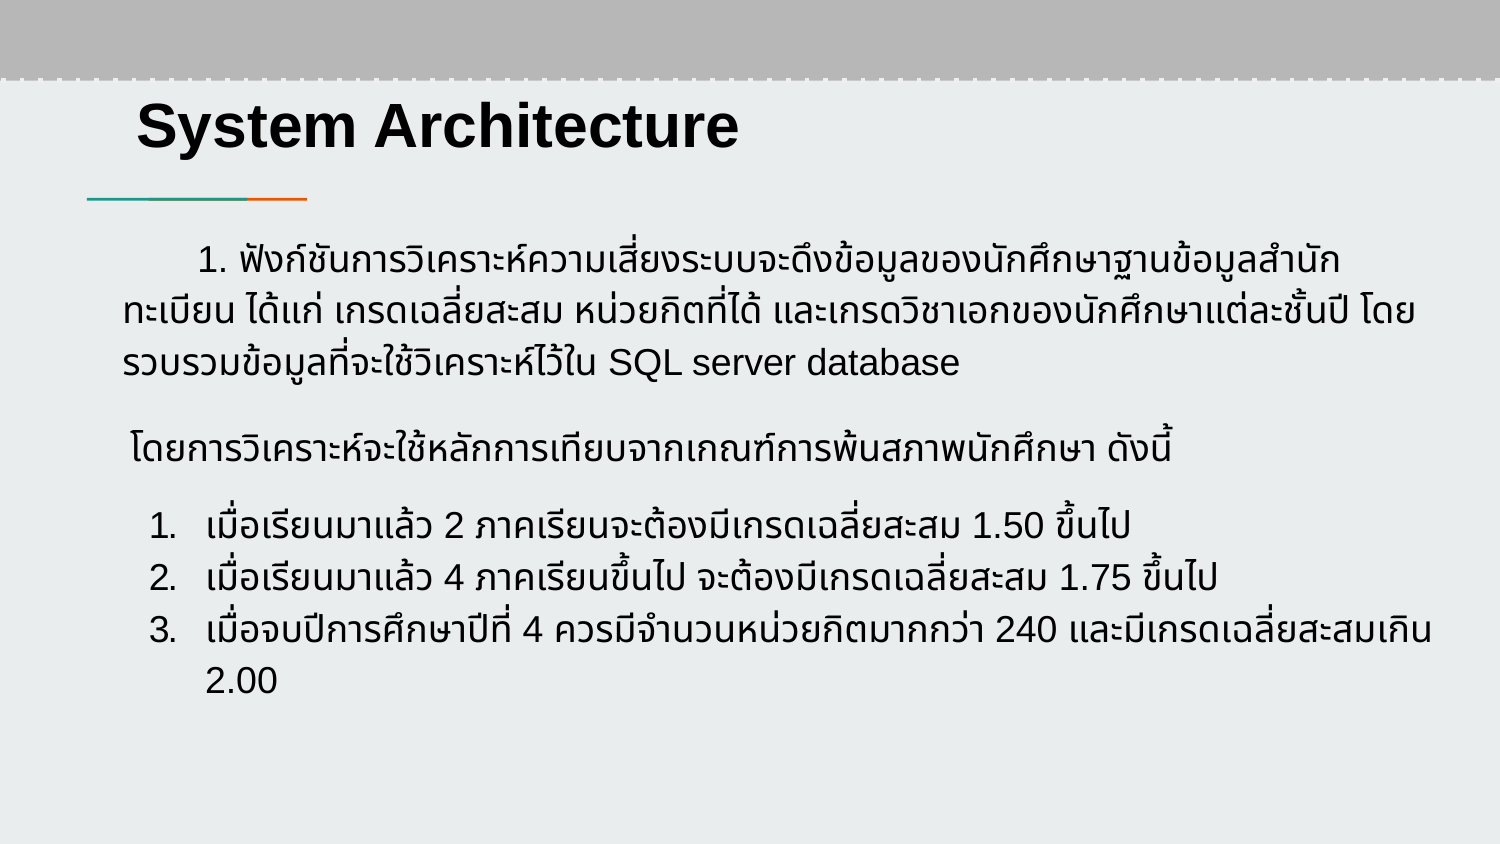

System Architecture

1. ฟังก์ชันการวิเคราะห์ความเสี่ยงระบบจะดึงข้อมูลของนักศึกษาฐานข้อมูลสำนักทะเบียน ได้แก่ เกรดเฉลี่ยสะสม หน่วยกิตที่ได้ และเกรดวิชาเอกของนักศึกษาแต่ละชั้นปี โดยรวบรวมข้อมูลที่จะใช้วิเคราะห์ไว้ใน SQL server database
โดยการวิเคราะห์จะใช้หลักการเทียบจากเกณฑ์การพ้นสภาพนักศึกษา ดังนี้
เมื่อเรียนมาแล้ว 2 ภาคเรียนจะต้องมีเกรดเฉลี่ยสะสม 1.50 ขึ้นไป
เมื่อเรียนมาแล้ว 4 ภาคเรียนขึ้นไป จะต้องมีเกรดเฉลี่ยสะสม 1.75 ขึ้นไป
เมื่อจบปีการศึกษาปีที่ 4 ควรมีจำนวนหน่วยกิตมากกว่า 240 และมีเกรดเฉลี่ยสะสมเกิน 2.00